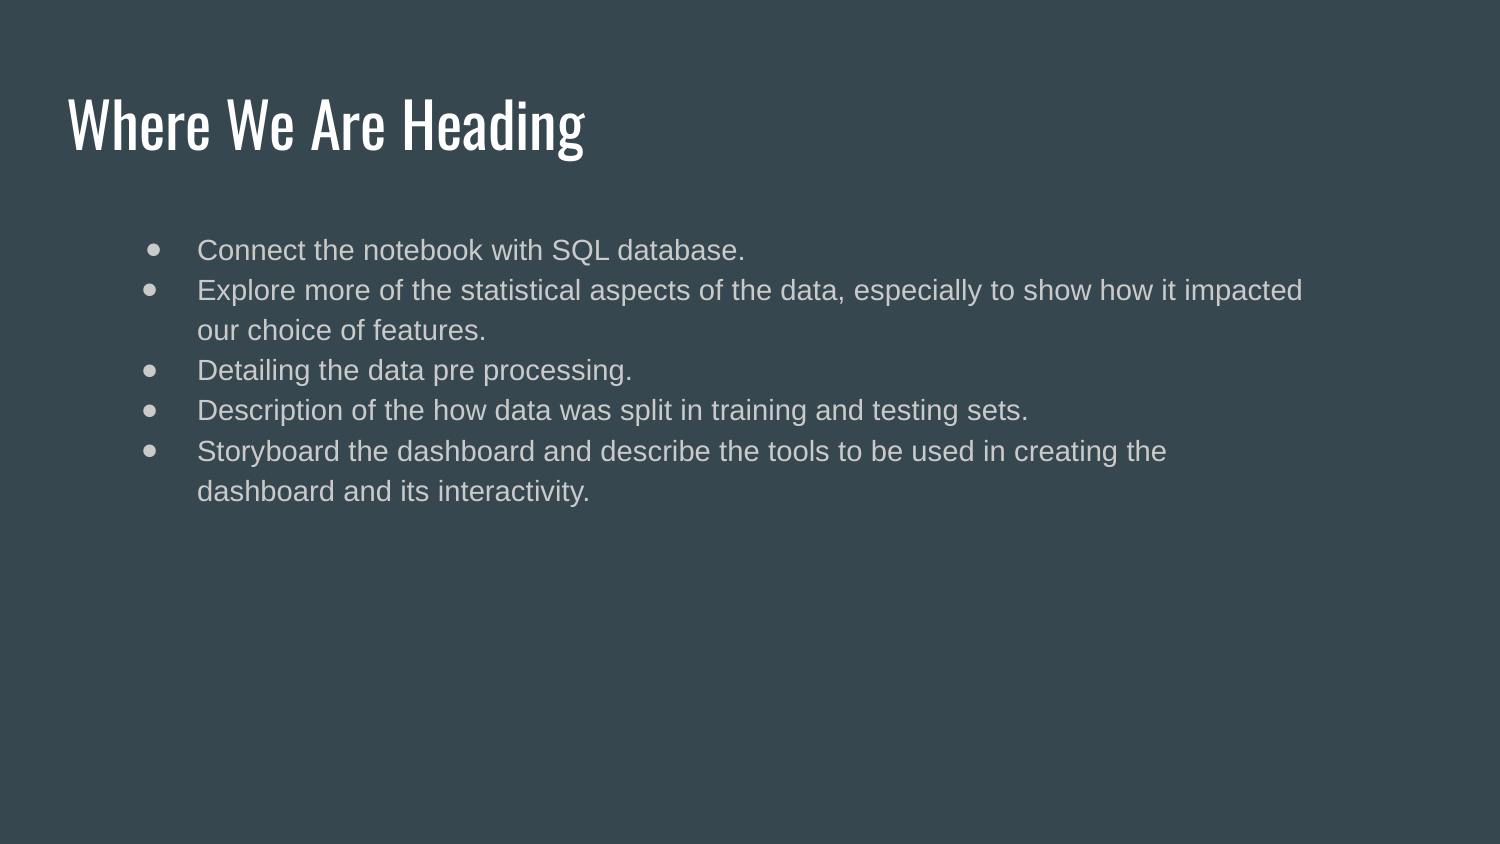

# Where We Are Heading

Connect the notebook with SQL database.
Explore more of the statistical aspects of the data, especially to show how it impacted our choice of features.
Detailing the data pre processing.
Description of the how data was split in training and testing sets.
Storyboard the dashboard and describe the tools to be used in creating the dashboard and its interactivity.